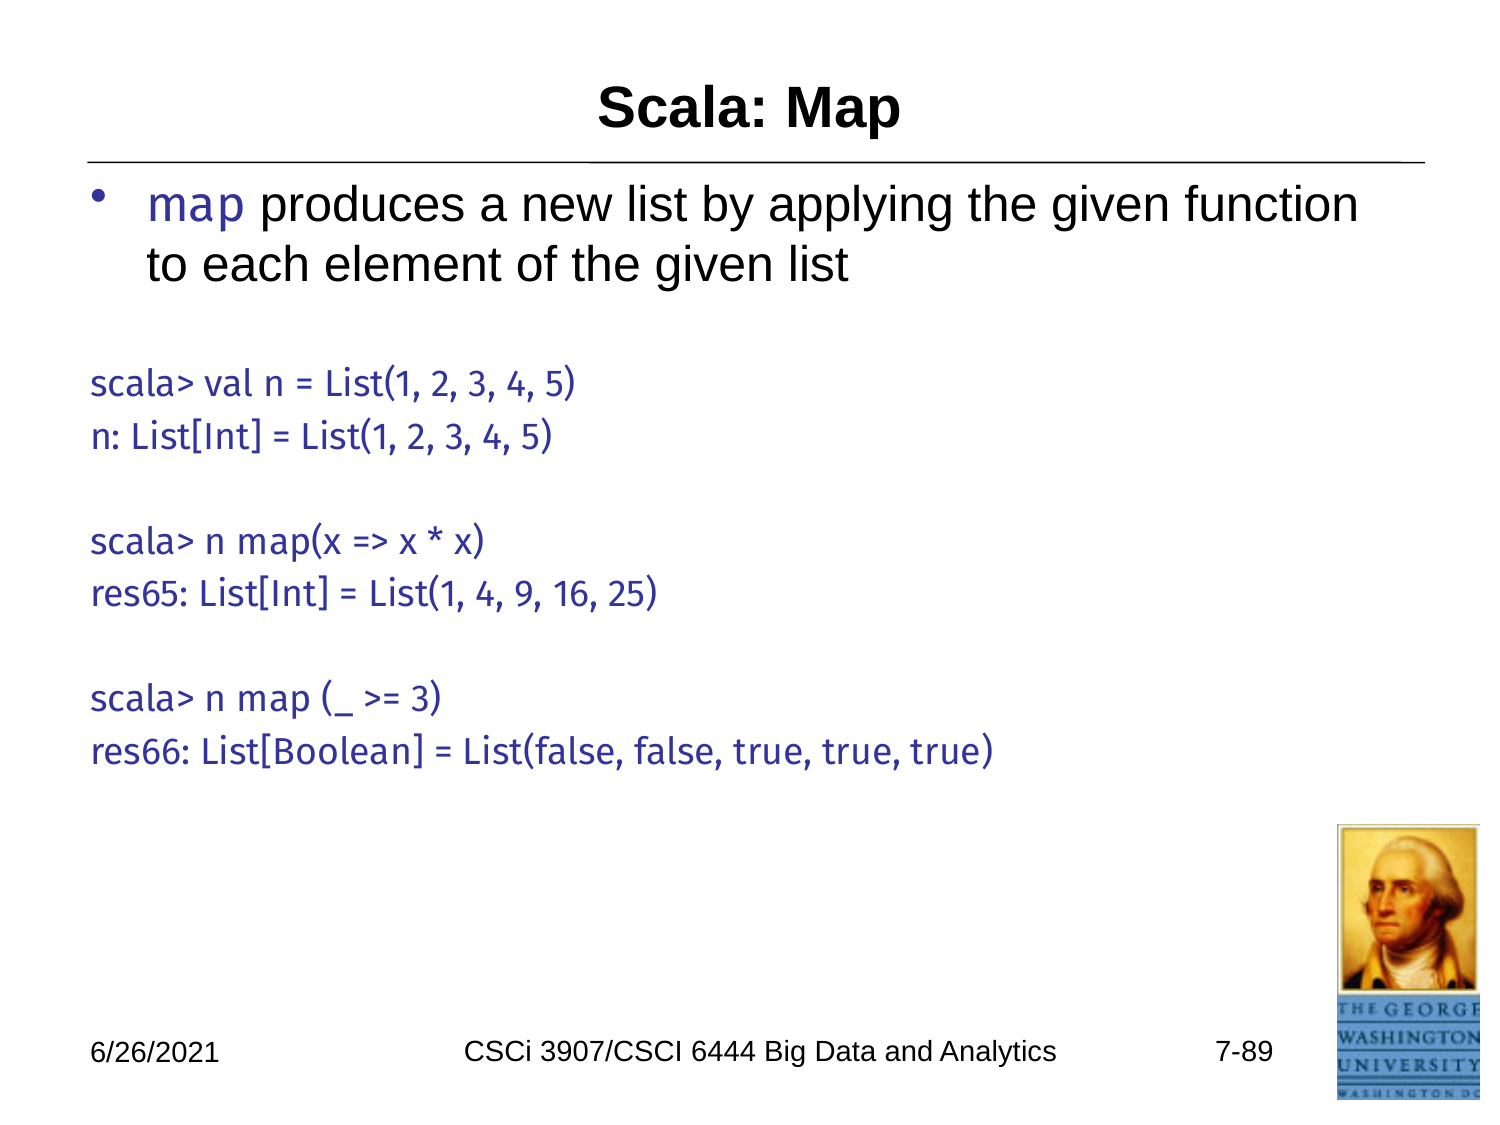

# Scala: Map
map produces a new list by applying the given function to each element of the given list
scala> val n = List(1, 2, 3, 4, 5)
n: List[Int] = List(1, 2, 3, 4, 5)

scala> n map(x => x * x)
res65: List[Int] = List(1, 4, 9, 16, 25)

scala> n map (_ >= 3)
res66: List[Boolean] = List(false, false, true, true, true)

CSCi 3907/CSCI 6444 Big Data and Analytics
7-89
6/26/2021